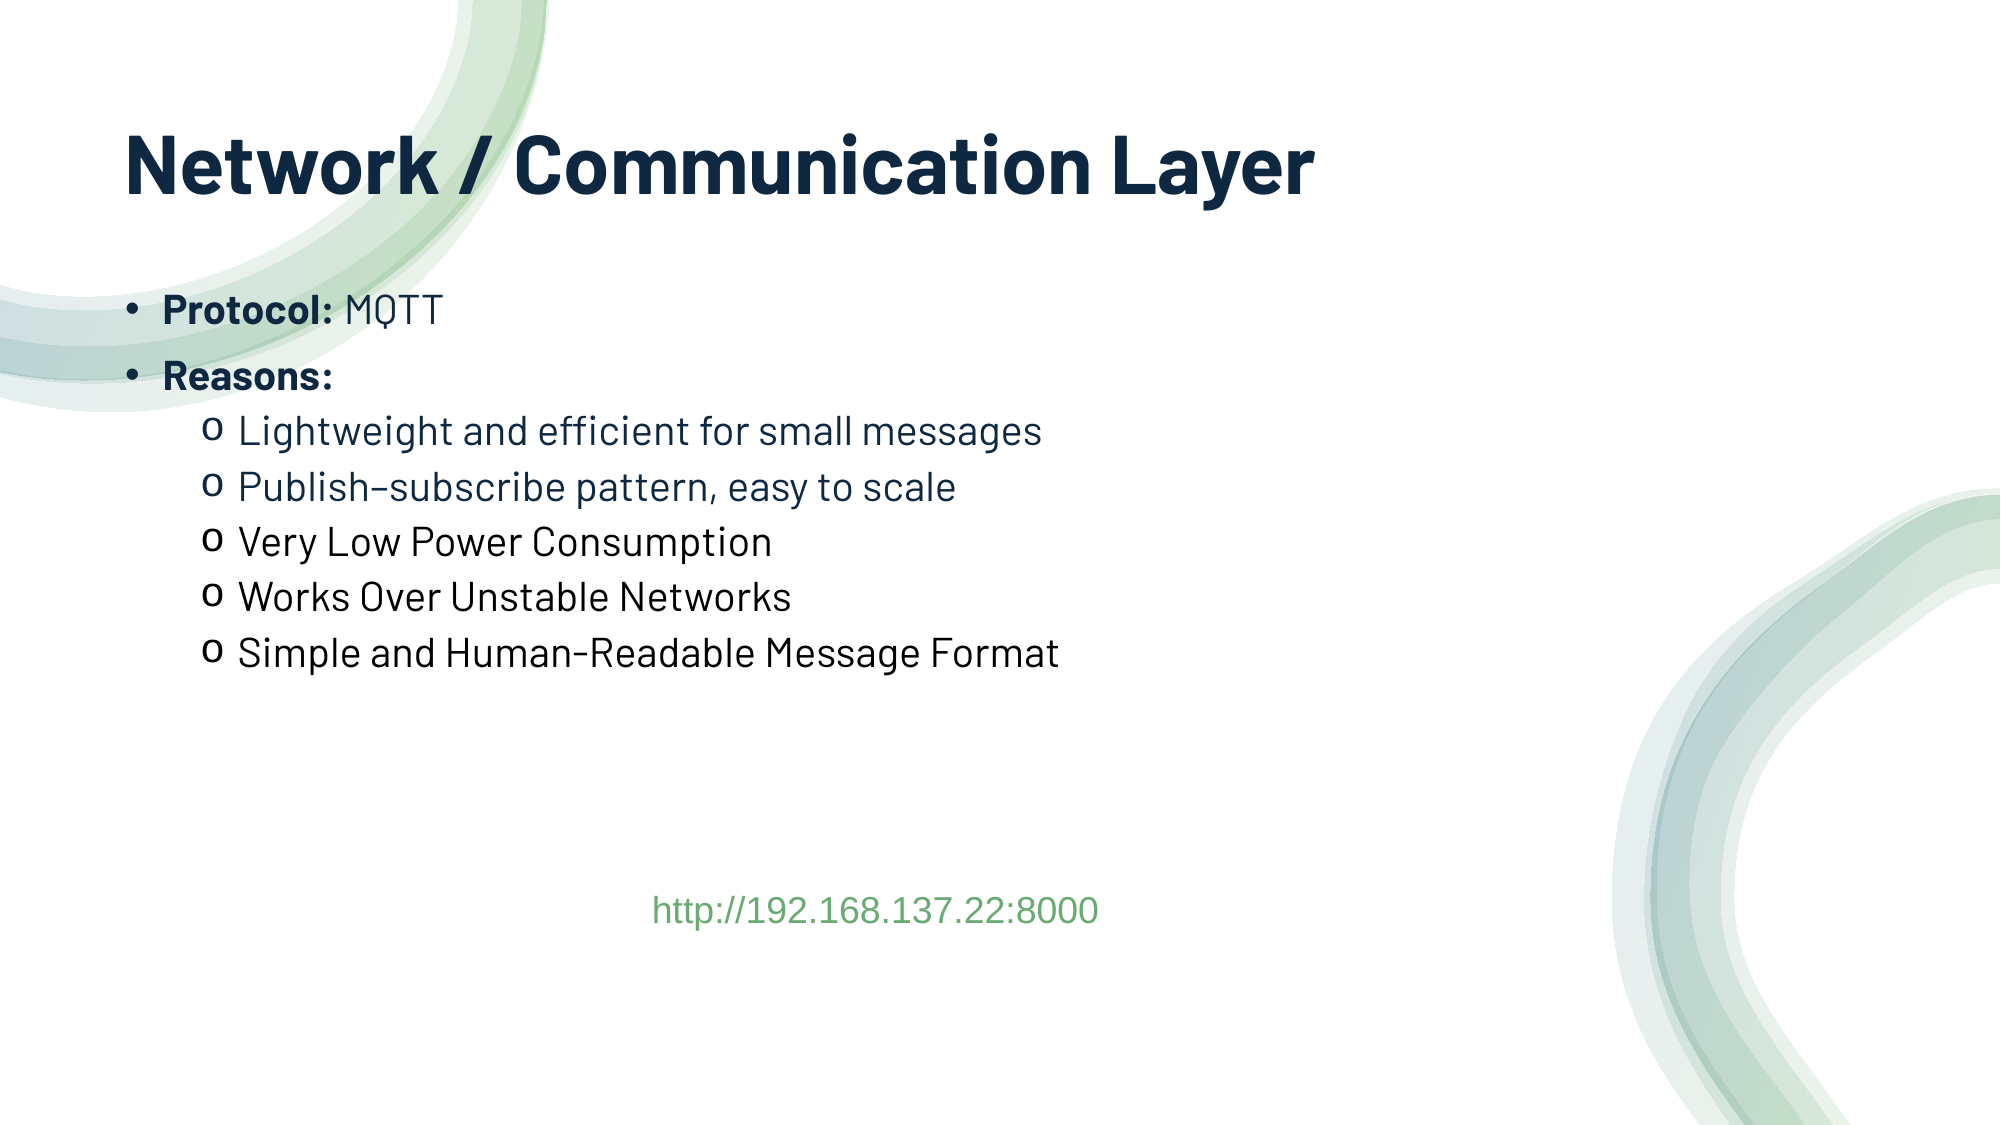

# Network / Communication Layer
Protocol: MQTT
Reasons:
Lightweight and efficient for small messages
Publish–subscribe pattern, easy to scale
Very Low Power Consumption
Works Over Unstable Networks
Simple and Human-Readable Message Format

http://192.168.137.22:8000
9